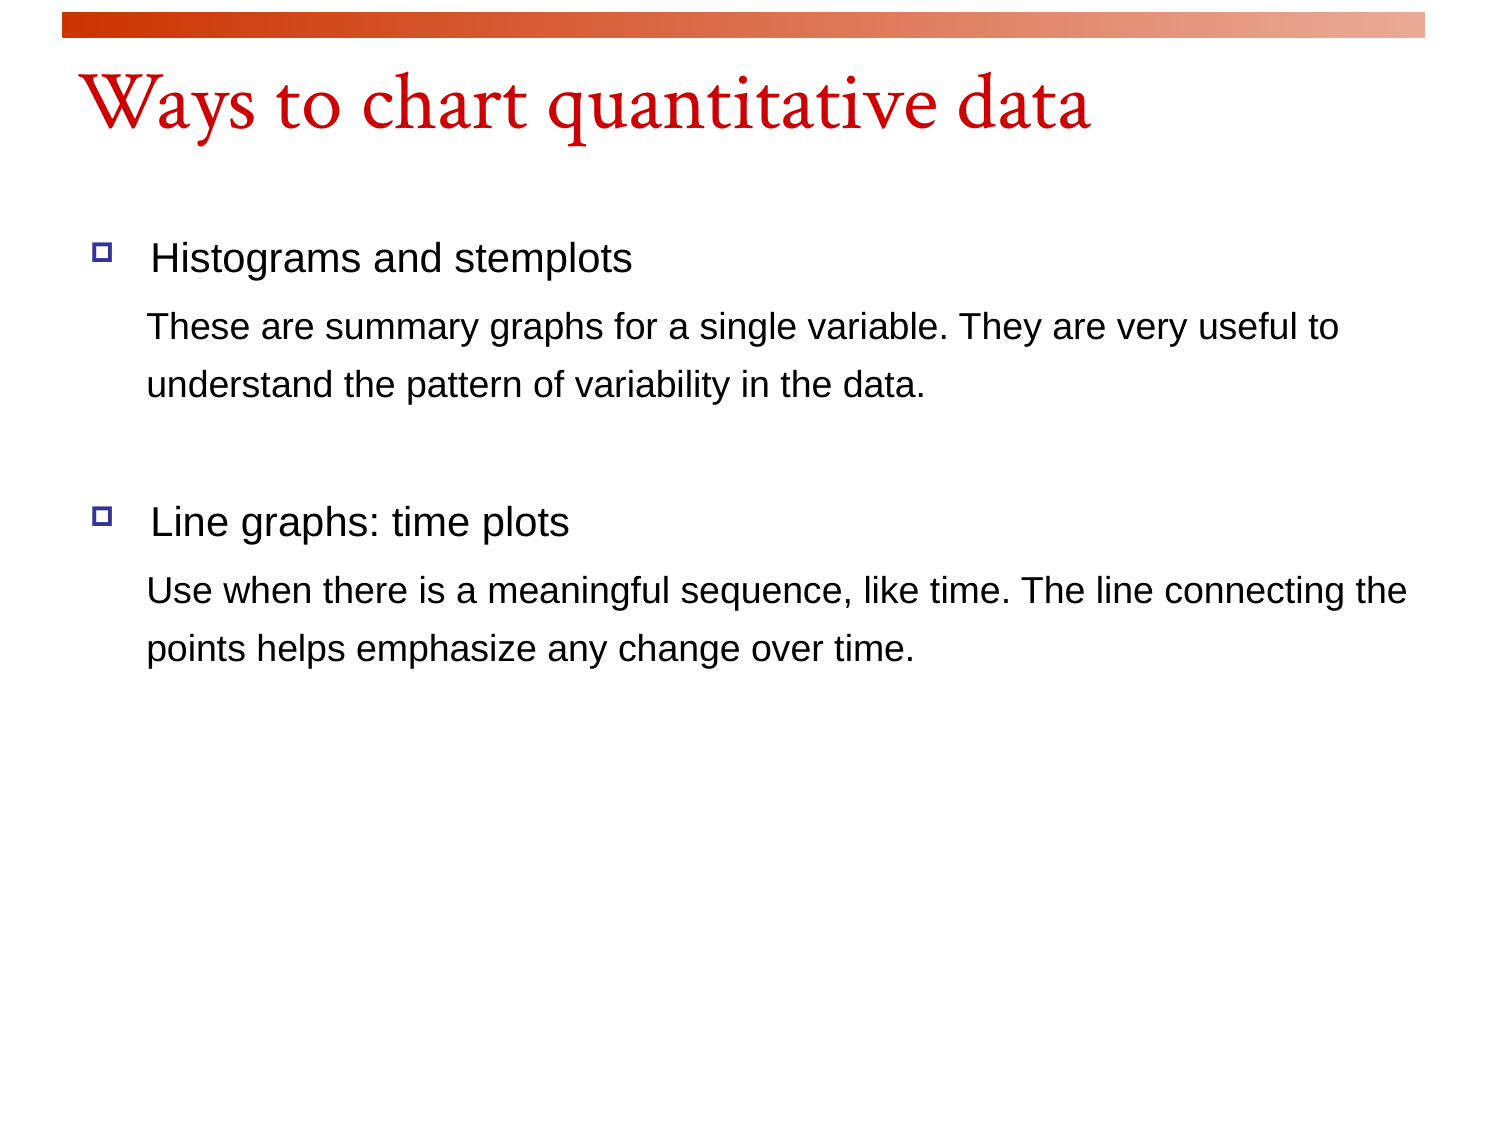

# Ways to chart quantitative data

  Histograms and stemplots
These are summary graphs for a single variable. They are very useful to understand the pattern of variability in the data.

  Line graphs: time plots
Use when there is a meaningful sequence, like time. The line connecting the points helps emphasize any change over time.